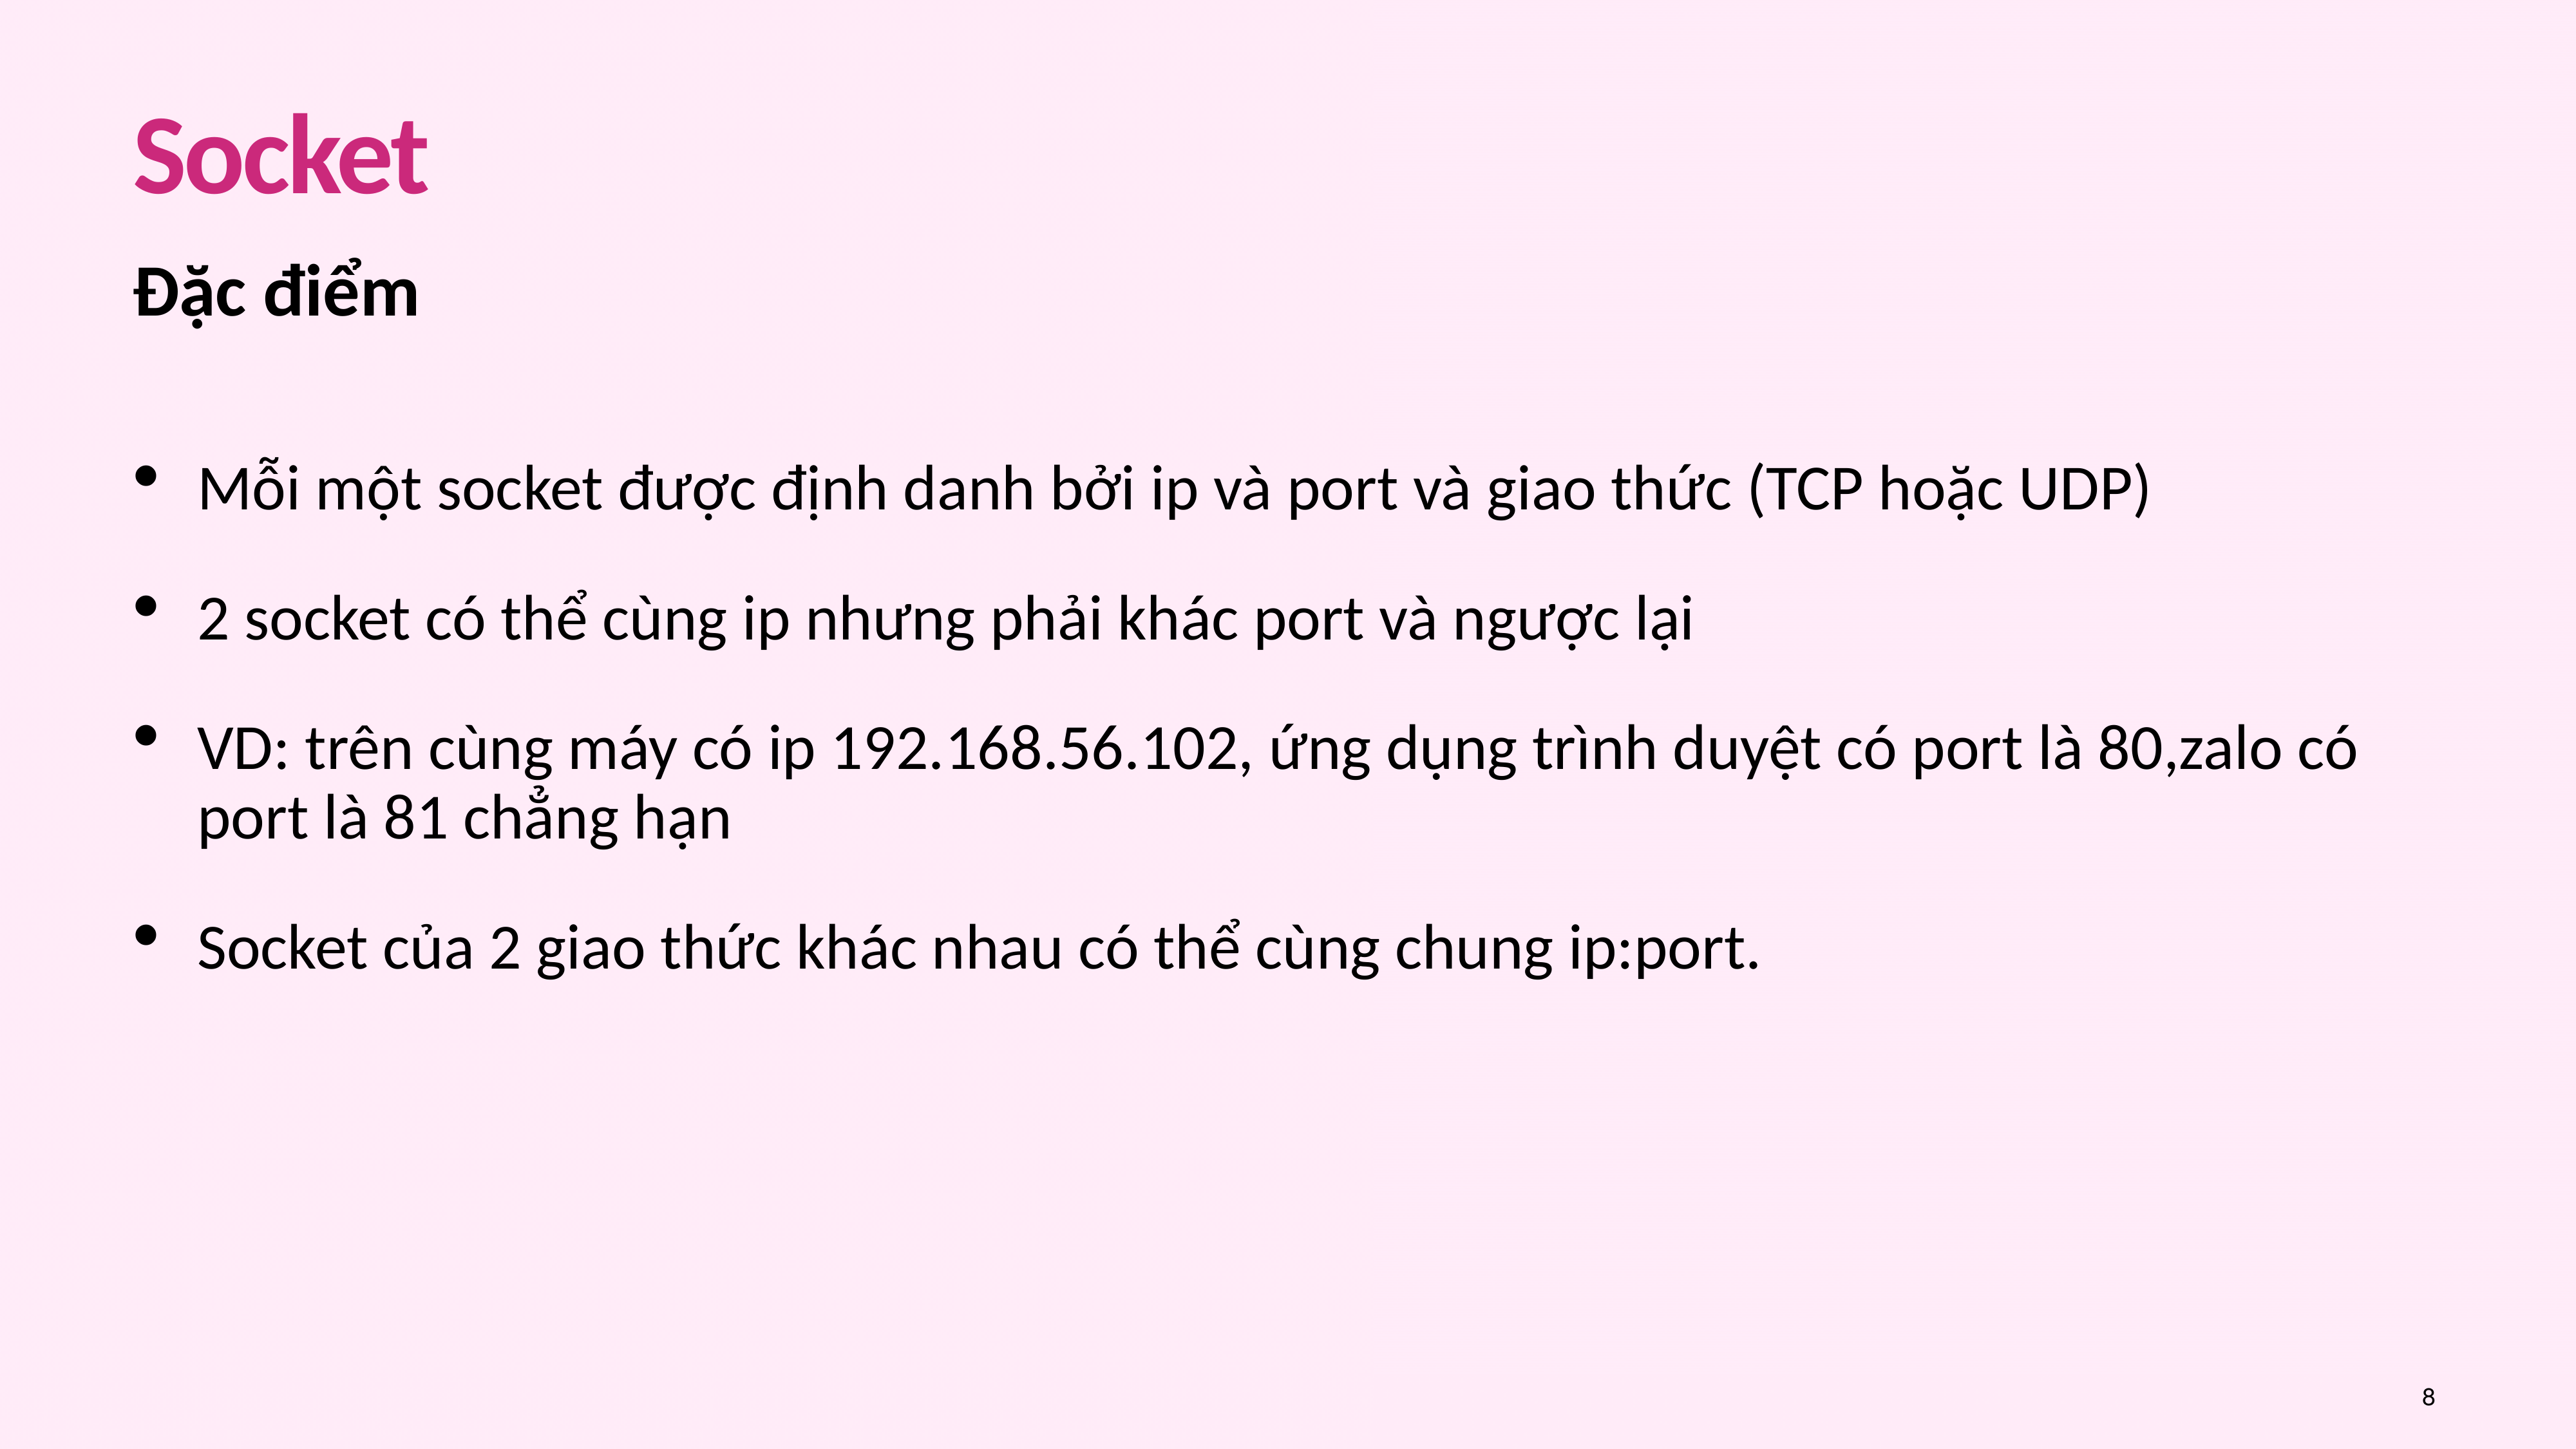

# Socket
Đặc điểm
Mỗi một socket được định danh bởi ip và port và giao thức (TCP hoặc UDP)
2 socket có thể cùng ip nhưng phải khác port và ngược lại
VD: trên cùng máy có ip 192.168.56.102, ứng dụng trình duyệt có port là 80,zalo có port là 81 chẳng hạn
Socket của 2 giao thức khác nhau có thể cùng chung ip:port.
8